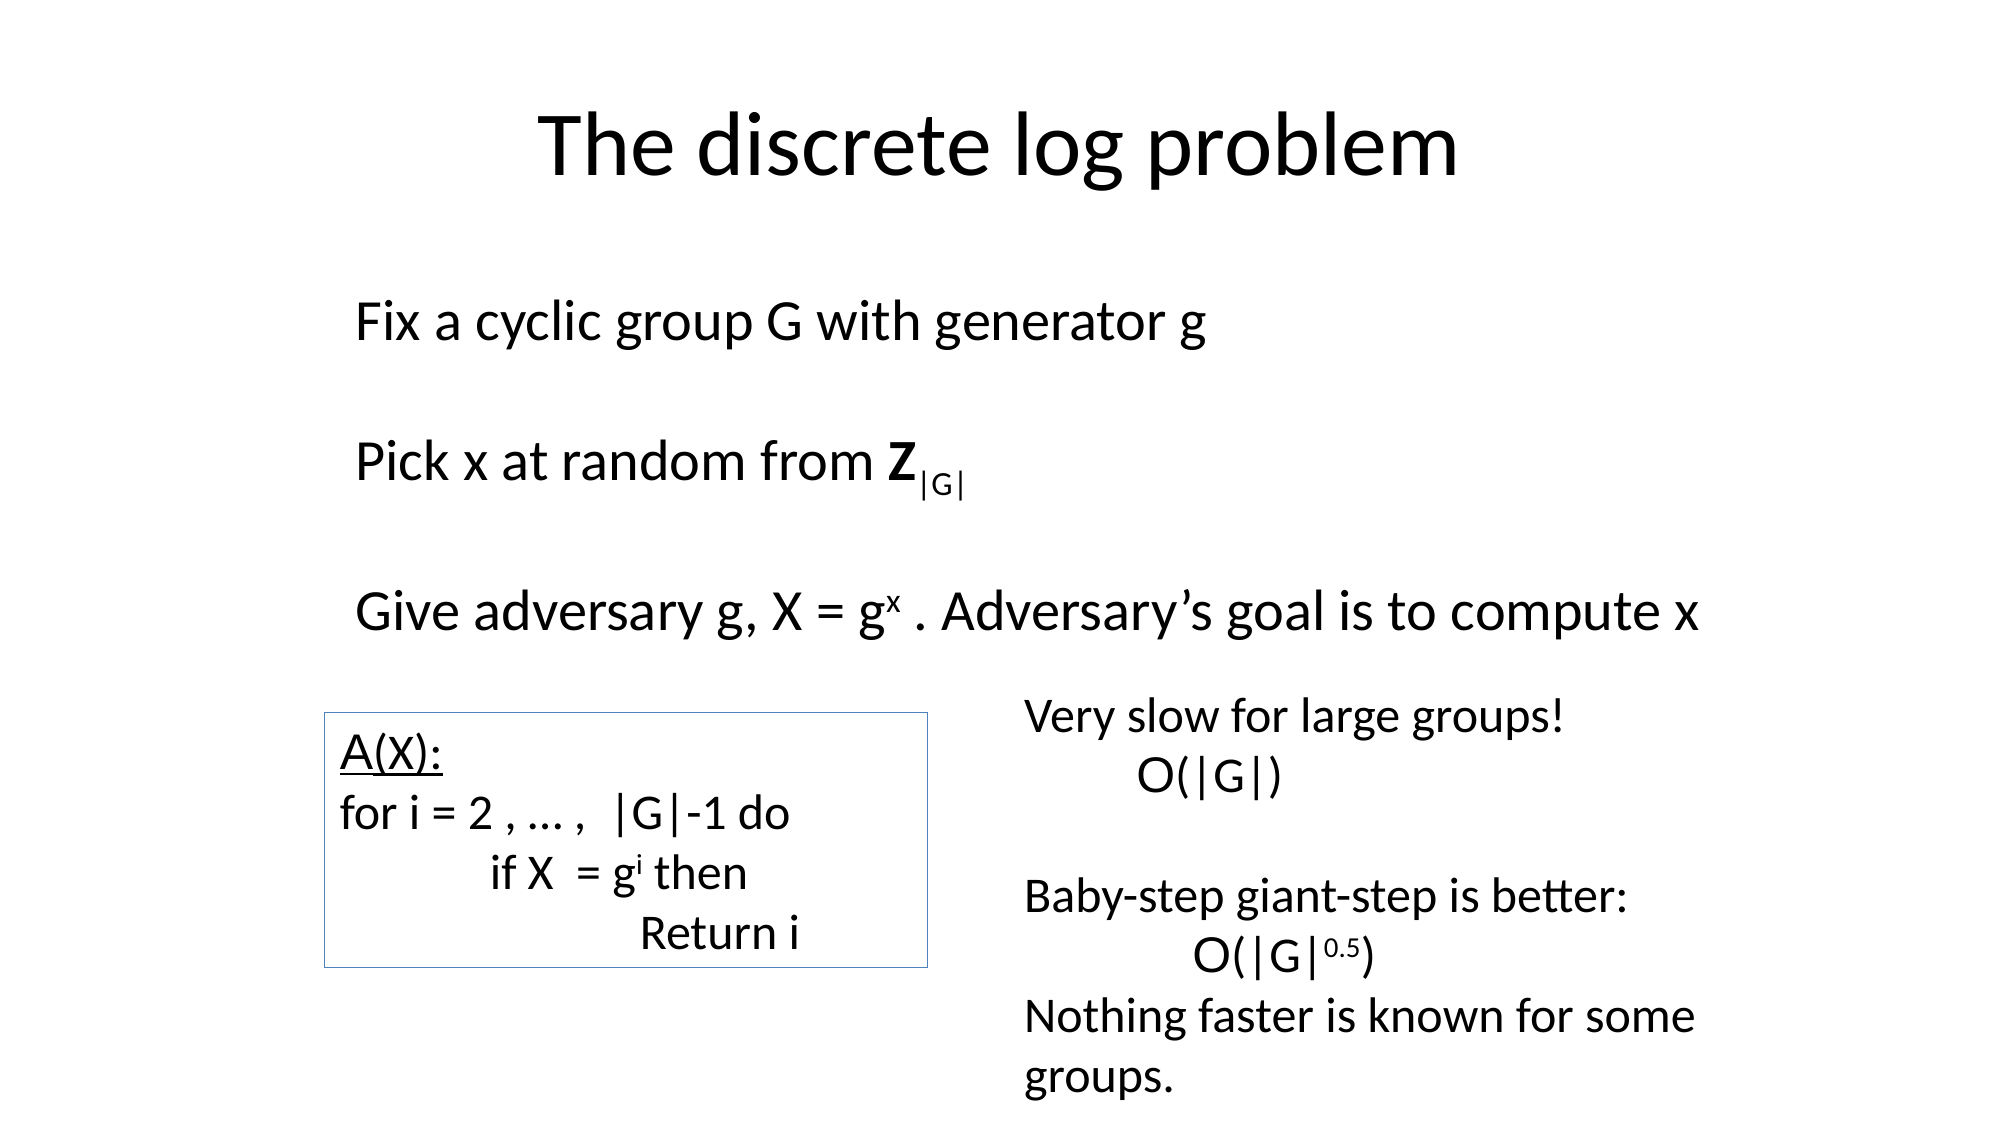

# The discrete log problem
Fix a cyclic group G with generator g

Pick x at random from Z|G|

Give adversary g, X = gx . Adversary’s goal is to compute x
Very slow for large groups!
        O(|G|)

Baby-step giant-step is better:
            O(|G|0.5)
Nothing faster is known for some
groups.

A(X):
for i = 2 , … ,  |G|-1 do
	if X  = gi then
		Return i